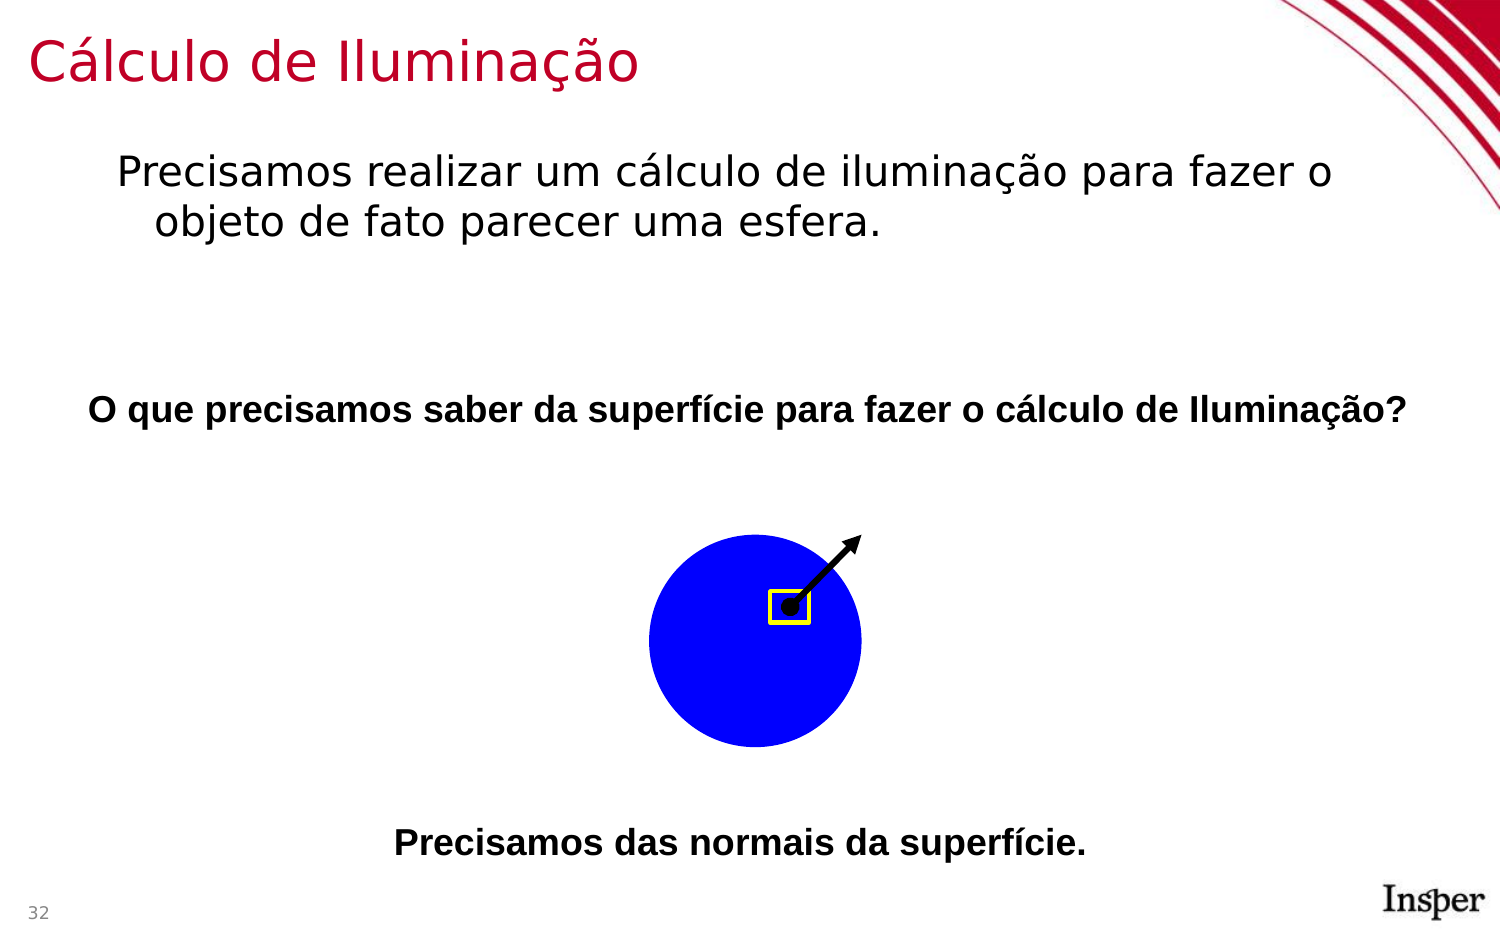

# Cálculo de Iluminação
Precisamos realizar um cálculo de iluminação para fazer o objeto de fato parecer uma esfera.

O que precisamos saber da superfície para fazer o cálculo de Iluminação?

Precisamos das normais da superfície.
32